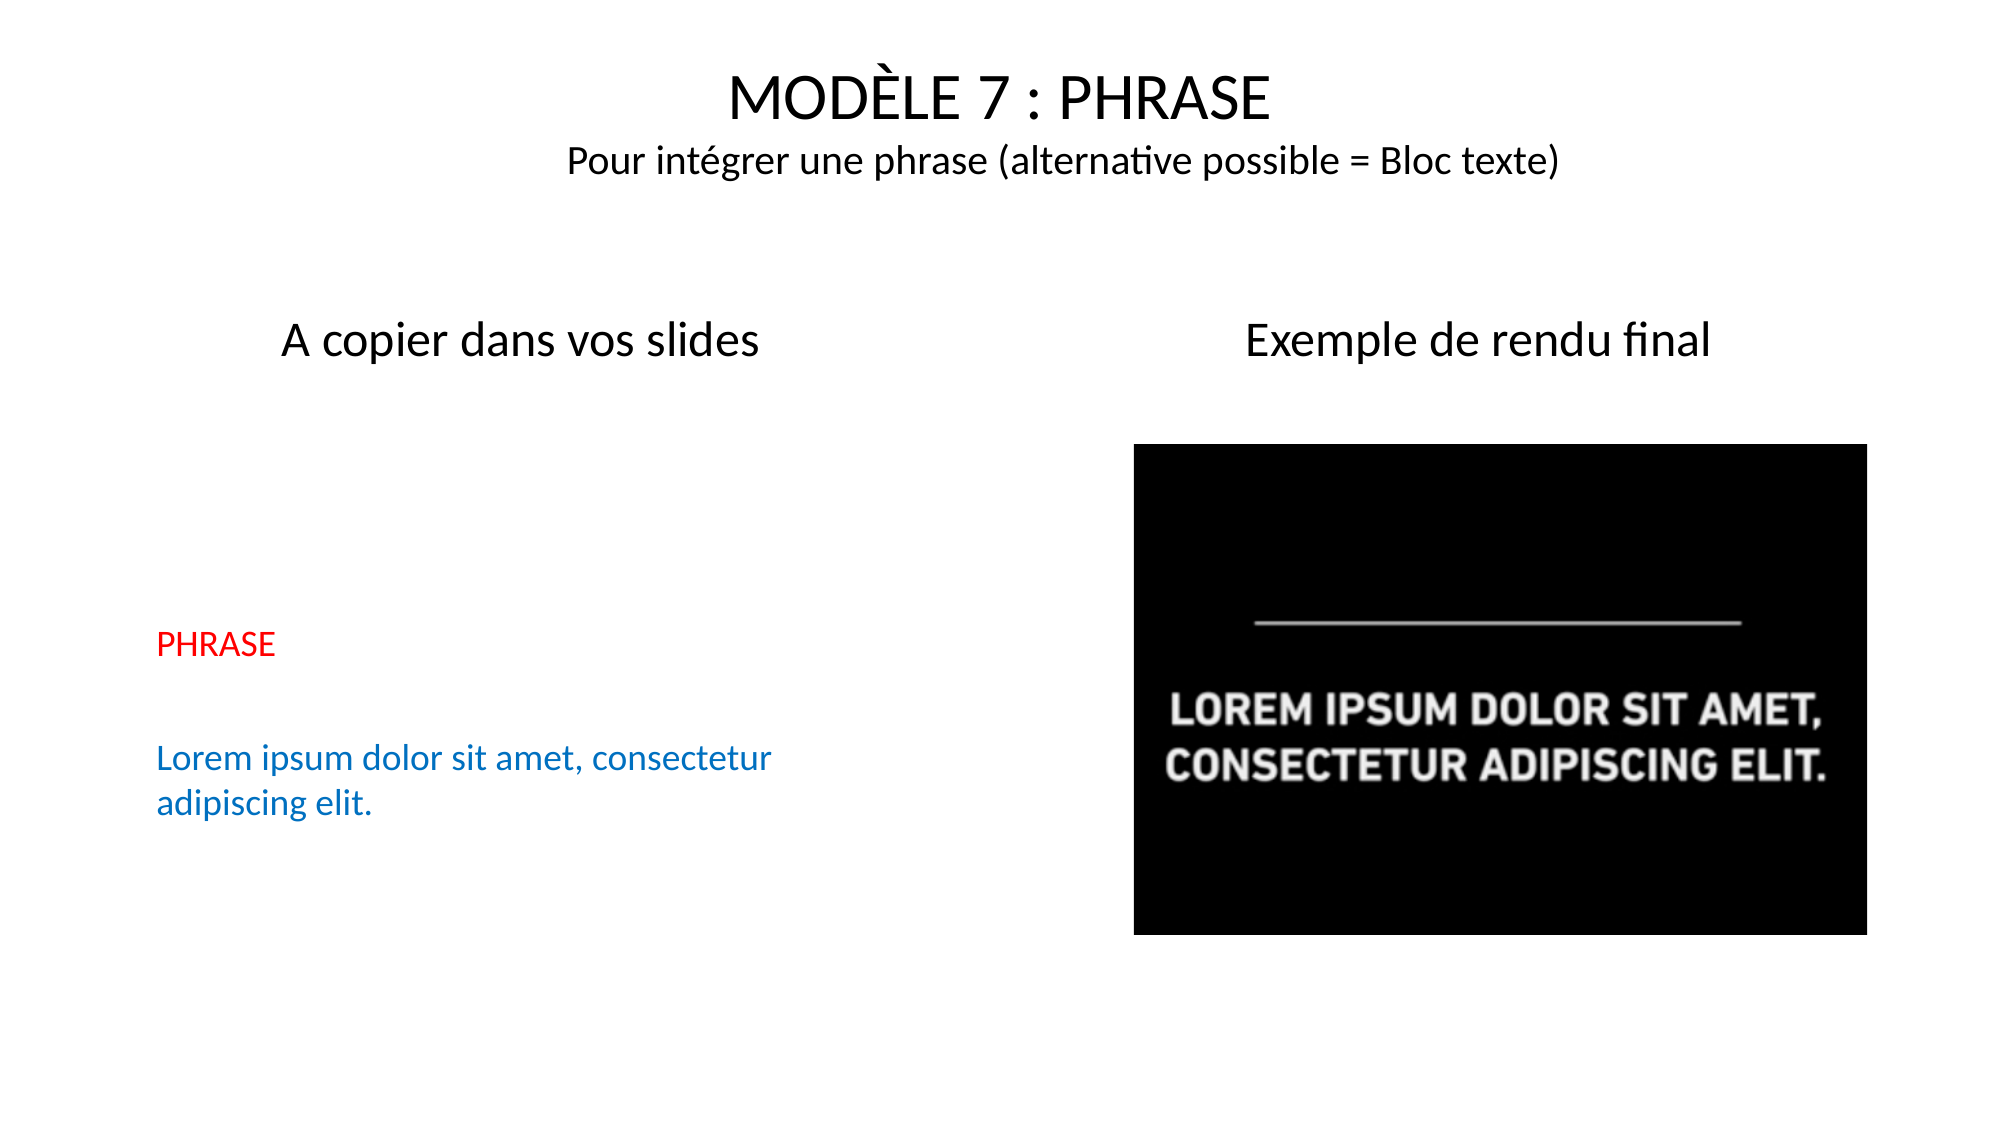

PHRASE
Lorem ipsum dolor sit amet, consectetur adipiscing elit.